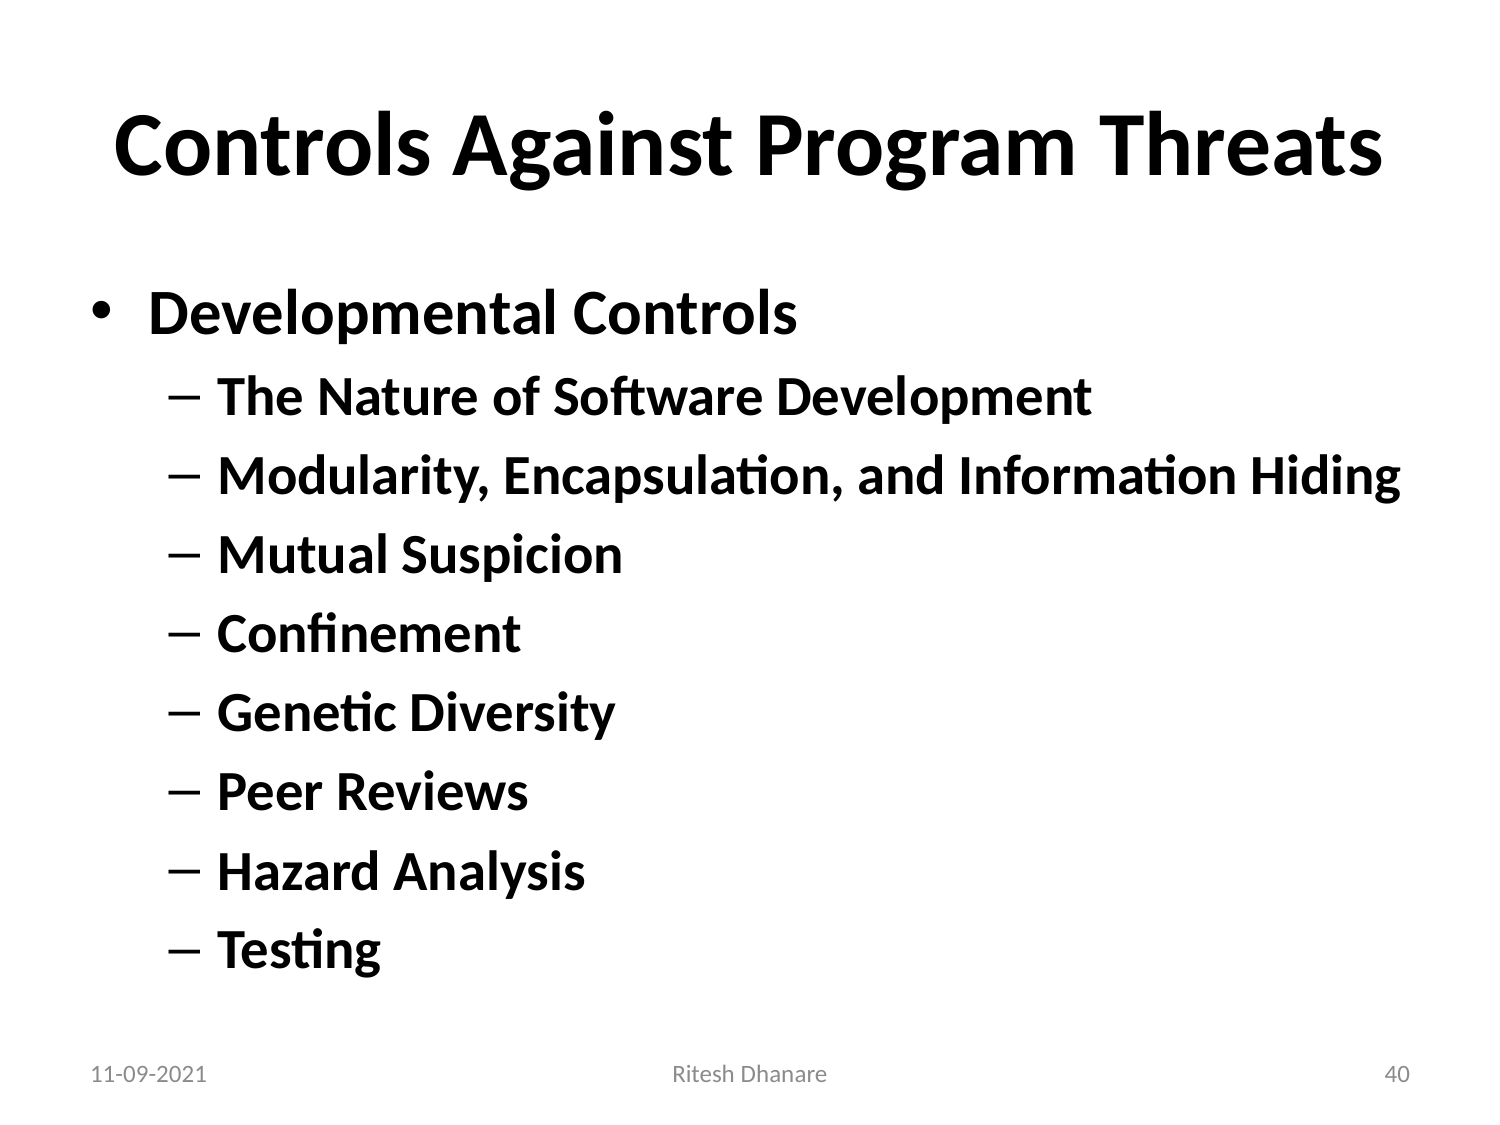

# Controls Against Program Threats
Developmental Controls
The Nature of Software Development
Modularity, Encapsulation, and Information Hiding
Mutual Suspicion
Confinement
Genetic Diversity
Peer Reviews
Hazard Analysis
Testing
11-09-2021
Ritesh Dhanare
40